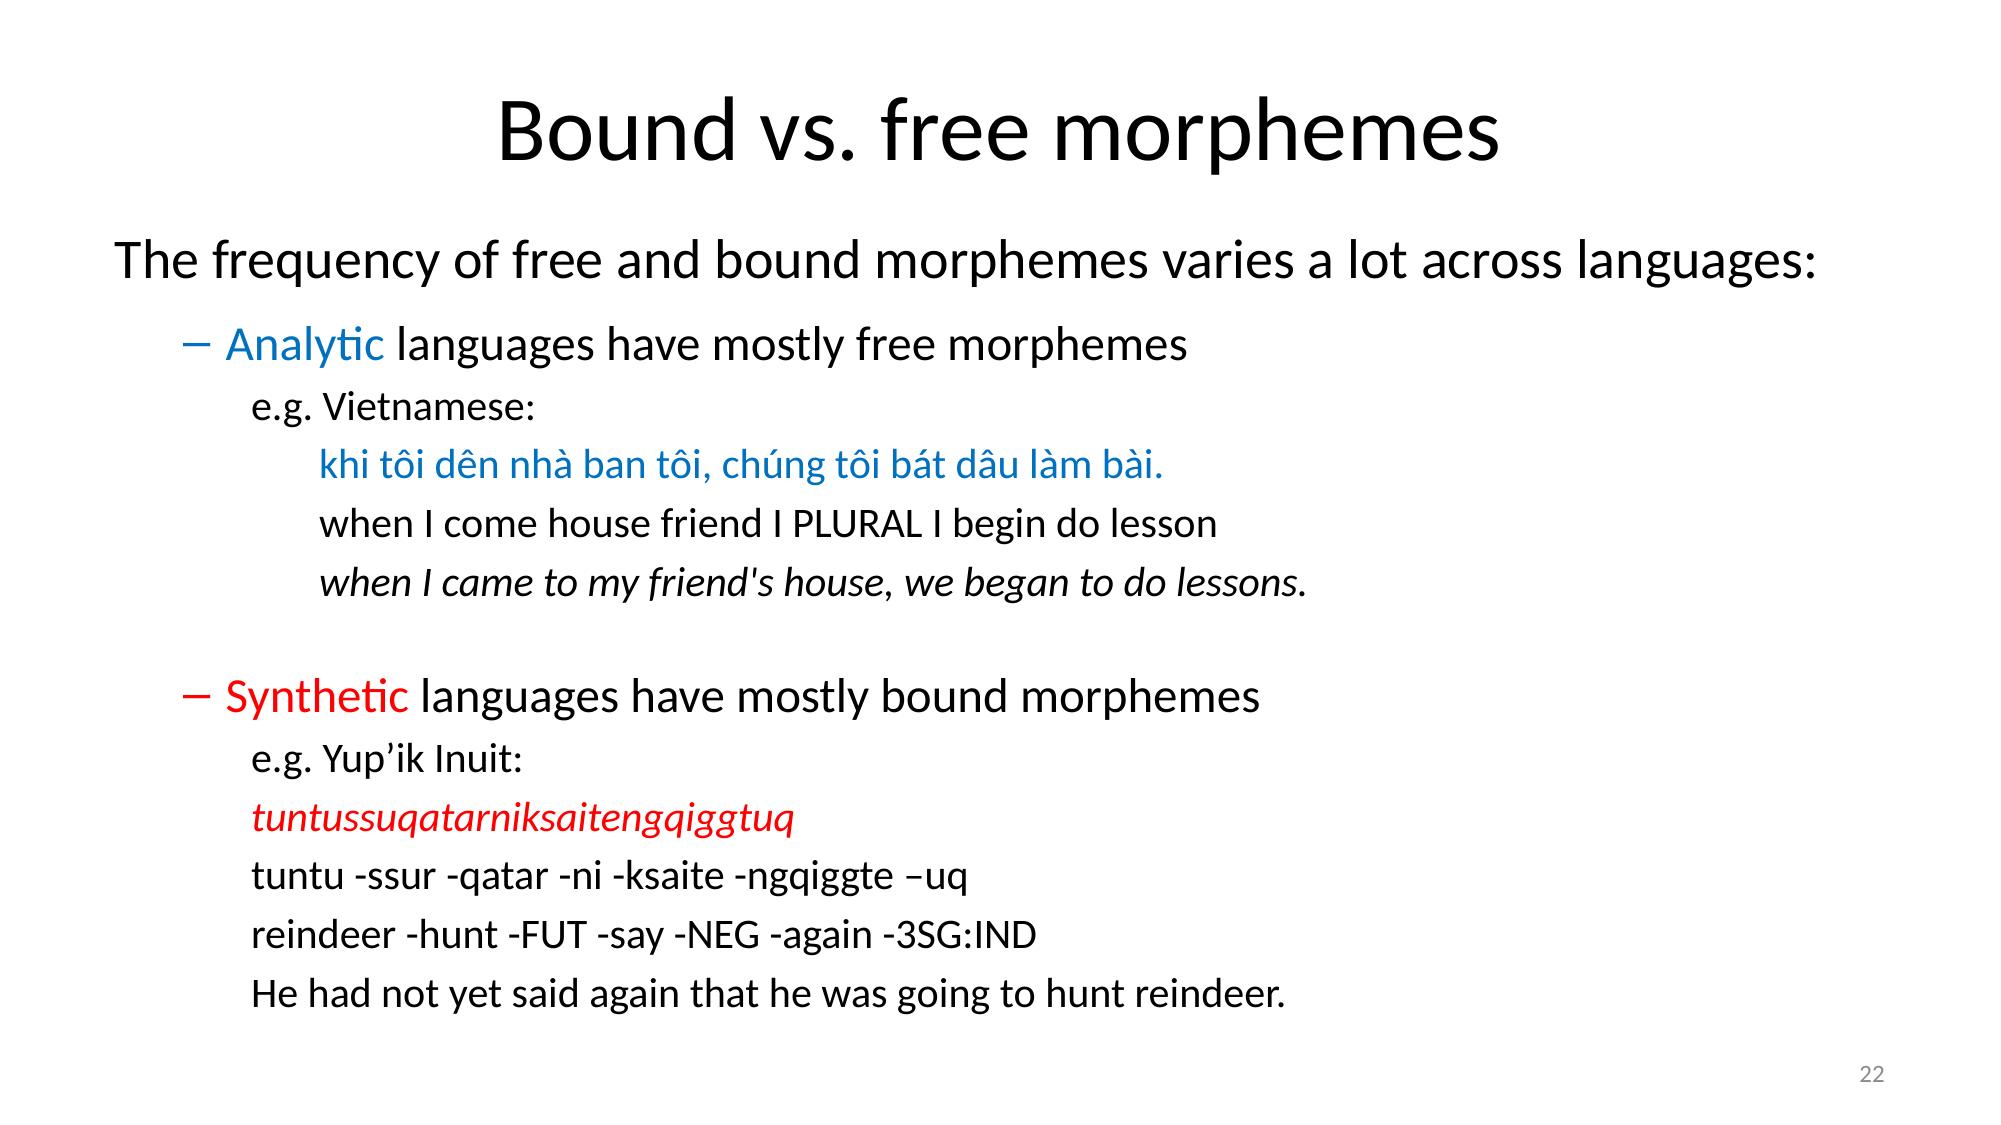

# Bound vs. free morphemes
The frequency of free and bound morphemes varies a lot across languages:
Analytic languages have mostly free morphemes
e.g. Vietnamese:
khi tôi dên nhà ban tôi, chúng tôi bát dâu làm bài.
when I come house friend I PLURAL I begin do lesson
when I came to my friend's house, we began to do lessons.

Synthetic languages have mostly bound morphemes
e.g. Yup’ik Inuit:
	tuntussuqatarniksaitengqiggtuq
	tuntu -ssur -qatar -ni -ksaite -ngqiggte –uq
	reindeer -hunt -FUT -say -NEG -again -3SG:IND
	He had not yet said again that he was going to hunt reindeer.
22